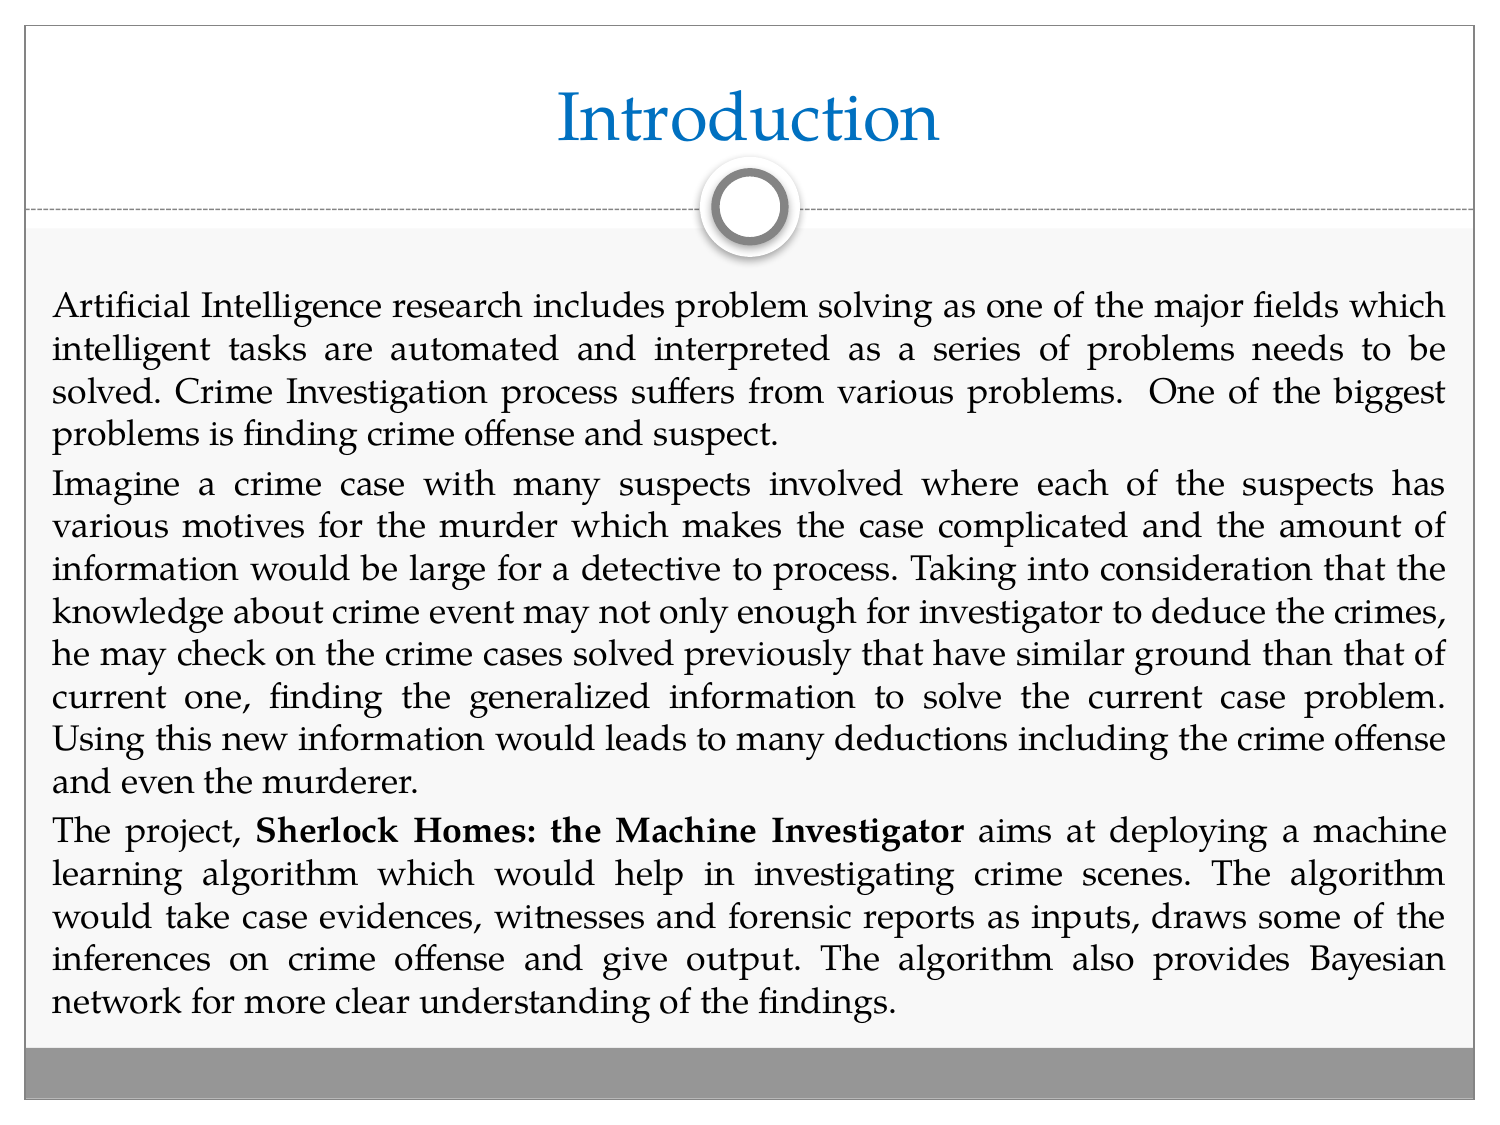

# Introduction
		Artificial Intelligence research includes problem solving as one of the major fields which intelligent tasks are automated and interpreted as a series of problems needs to be solved. Crime Investigation process suffers from various problems.  One of the biggest problems is finding crime offense and suspect.
		Imagine a crime case with many suspects involved where each of the suspects has various motives for the murder which makes the case complicated and the amount of information would be large for a detective to process. Taking into consideration that the knowledge about crime event may not only enough for investigator to deduce the crimes, he may check on the crime cases solved previously that have similar ground than that of current one, finding the generalized information to solve the current case problem. Using this new information would leads to many deductions including the crime offense and even the murderer.
		The project, Sherlock Homes: the Machine Investigator aims at deploying a machine learning algorithm which would help in investigating crime scenes. The algorithm would take case evidences, witnesses and forensic reports as inputs, draws some of the inferences on crime offense and give output. The algorithm also provides Bayesian network for more clear understanding of the findings.